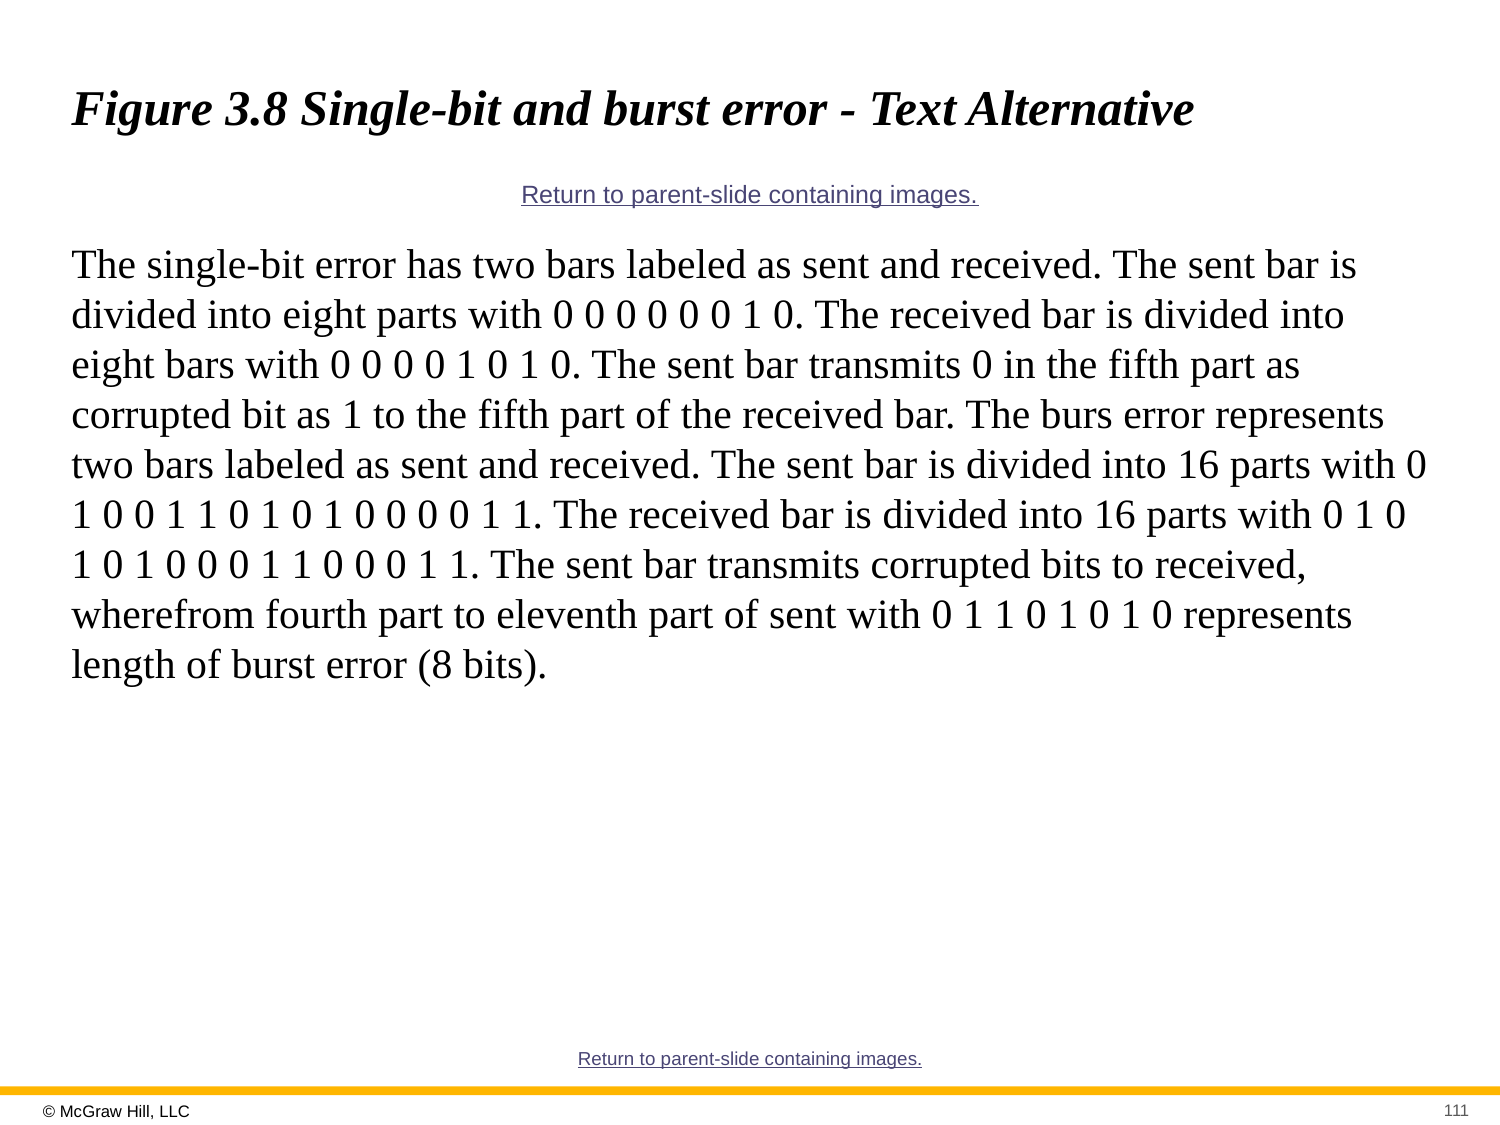

# Figure 3.8 Single-bit and burst error - Text Alternative
Return to parent-slide containing images.
The single-bit error has two bars labeled as sent and received. The sent bar is divided into eight parts with 0 0 0 0 0 0 1 0. The received bar is divided into eight bars with 0 0 0 0 1 0 1 0. The sent bar transmits 0 in the fifth part as corrupted bit as 1 to the fifth part of the received bar. The burs error represents two bars labeled as sent and received. The sent bar is divided into 16 parts with 0 1 0 0 1 1 0 1 0 1 0 0 0 0 1 1. The received bar is divided into 16 parts with 0 1 0 1 0 1 0 0 0 1 1 0 0 0 1 1. The sent bar transmits corrupted bits to received, wherefrom fourth part to eleventh part of sent with 0 1 1 0 1 0 1 0 represents length of burst error (8 bits).
Return to parent-slide containing images.
111